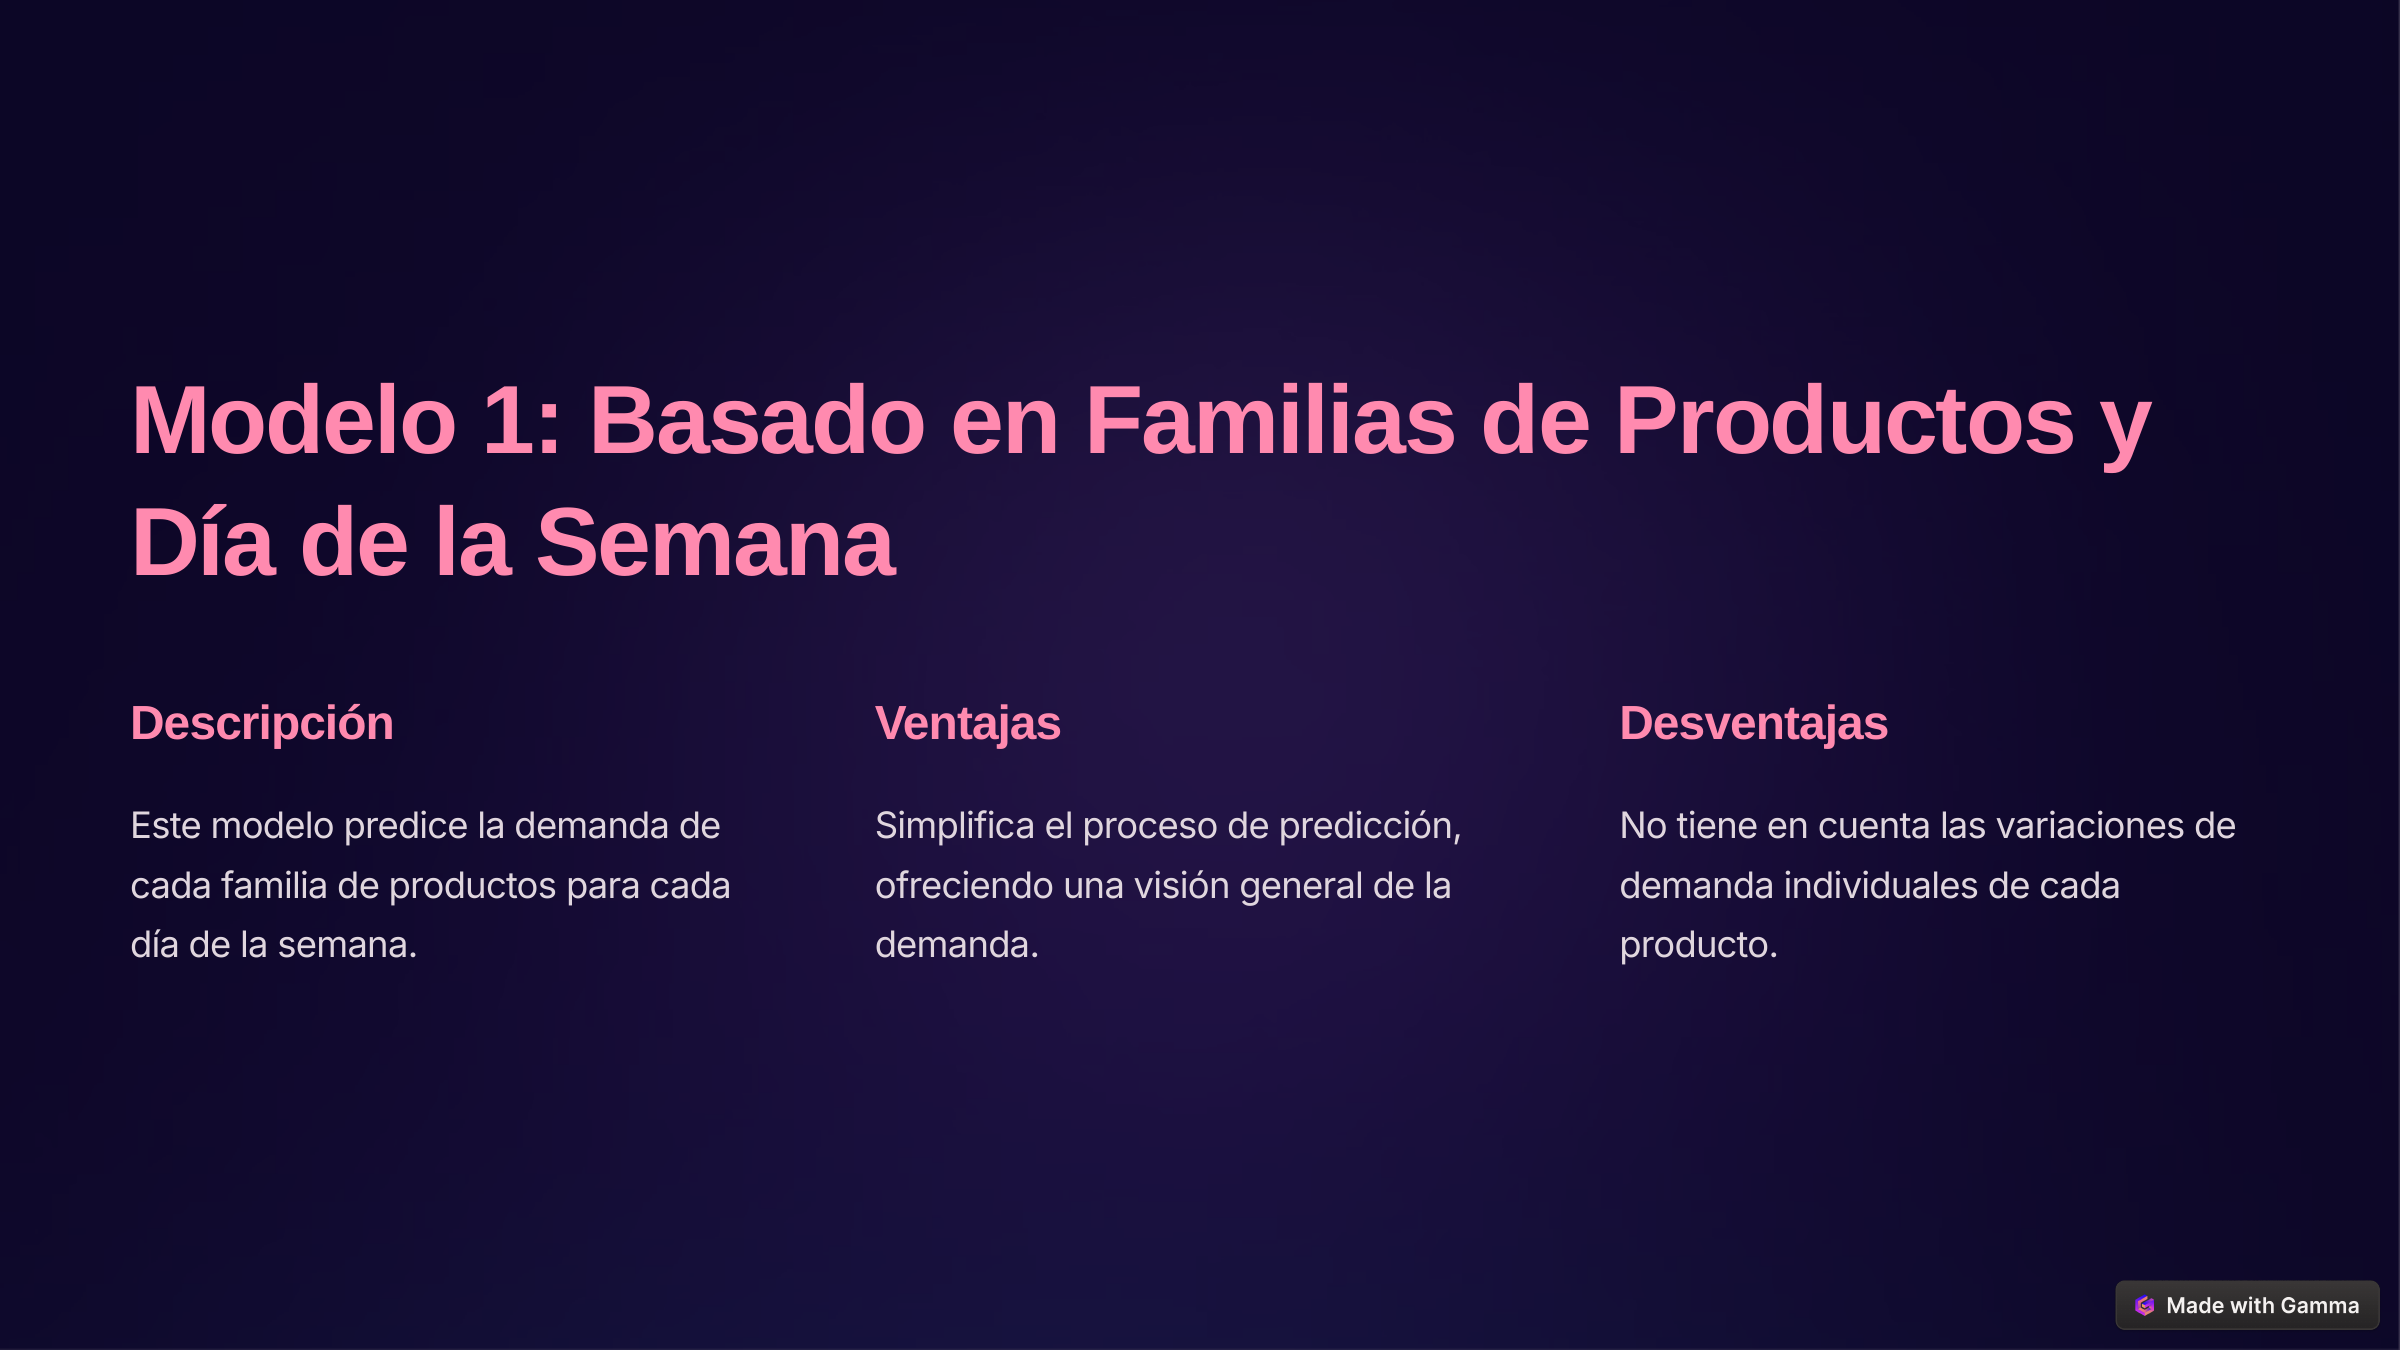

Modelo 1: Basado en Familias de Productos y Día de la Semana
Descripción
Ventajas
Desventajas
Este modelo predice la demanda de cada familia de productos para cada día de la semana.
Simplifica el proceso de predicción, ofreciendo una visión general de la demanda.
No tiene en cuenta las variaciones de demanda individuales de cada producto.